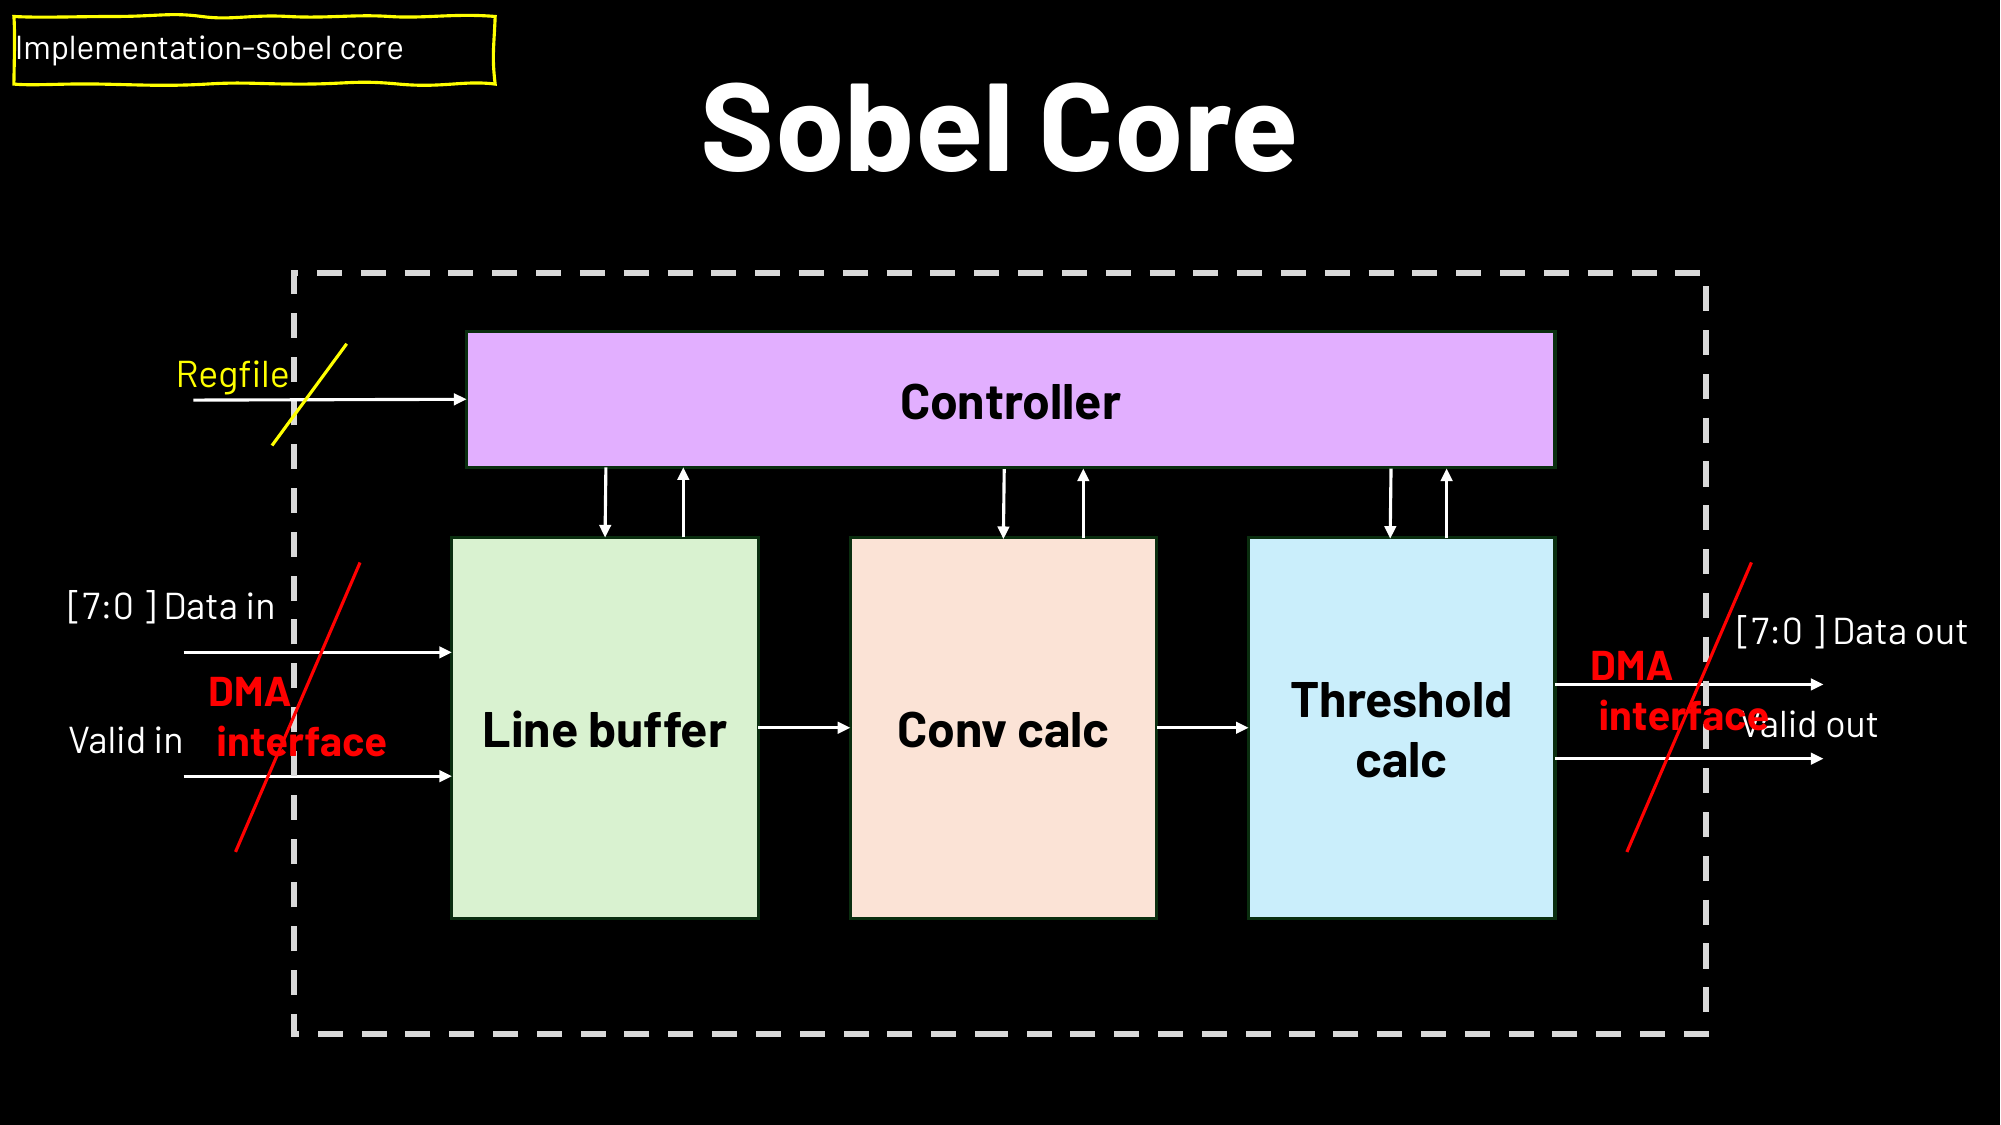

Implementation-sobel core
Sobel Core

Controller
Regfile
Line buffer
Conv calc
Threshold calc
[7:0 ] Data in
[7:0 ] Data out
DMA
 interface
DMA
 interface
Valid out
Valid in